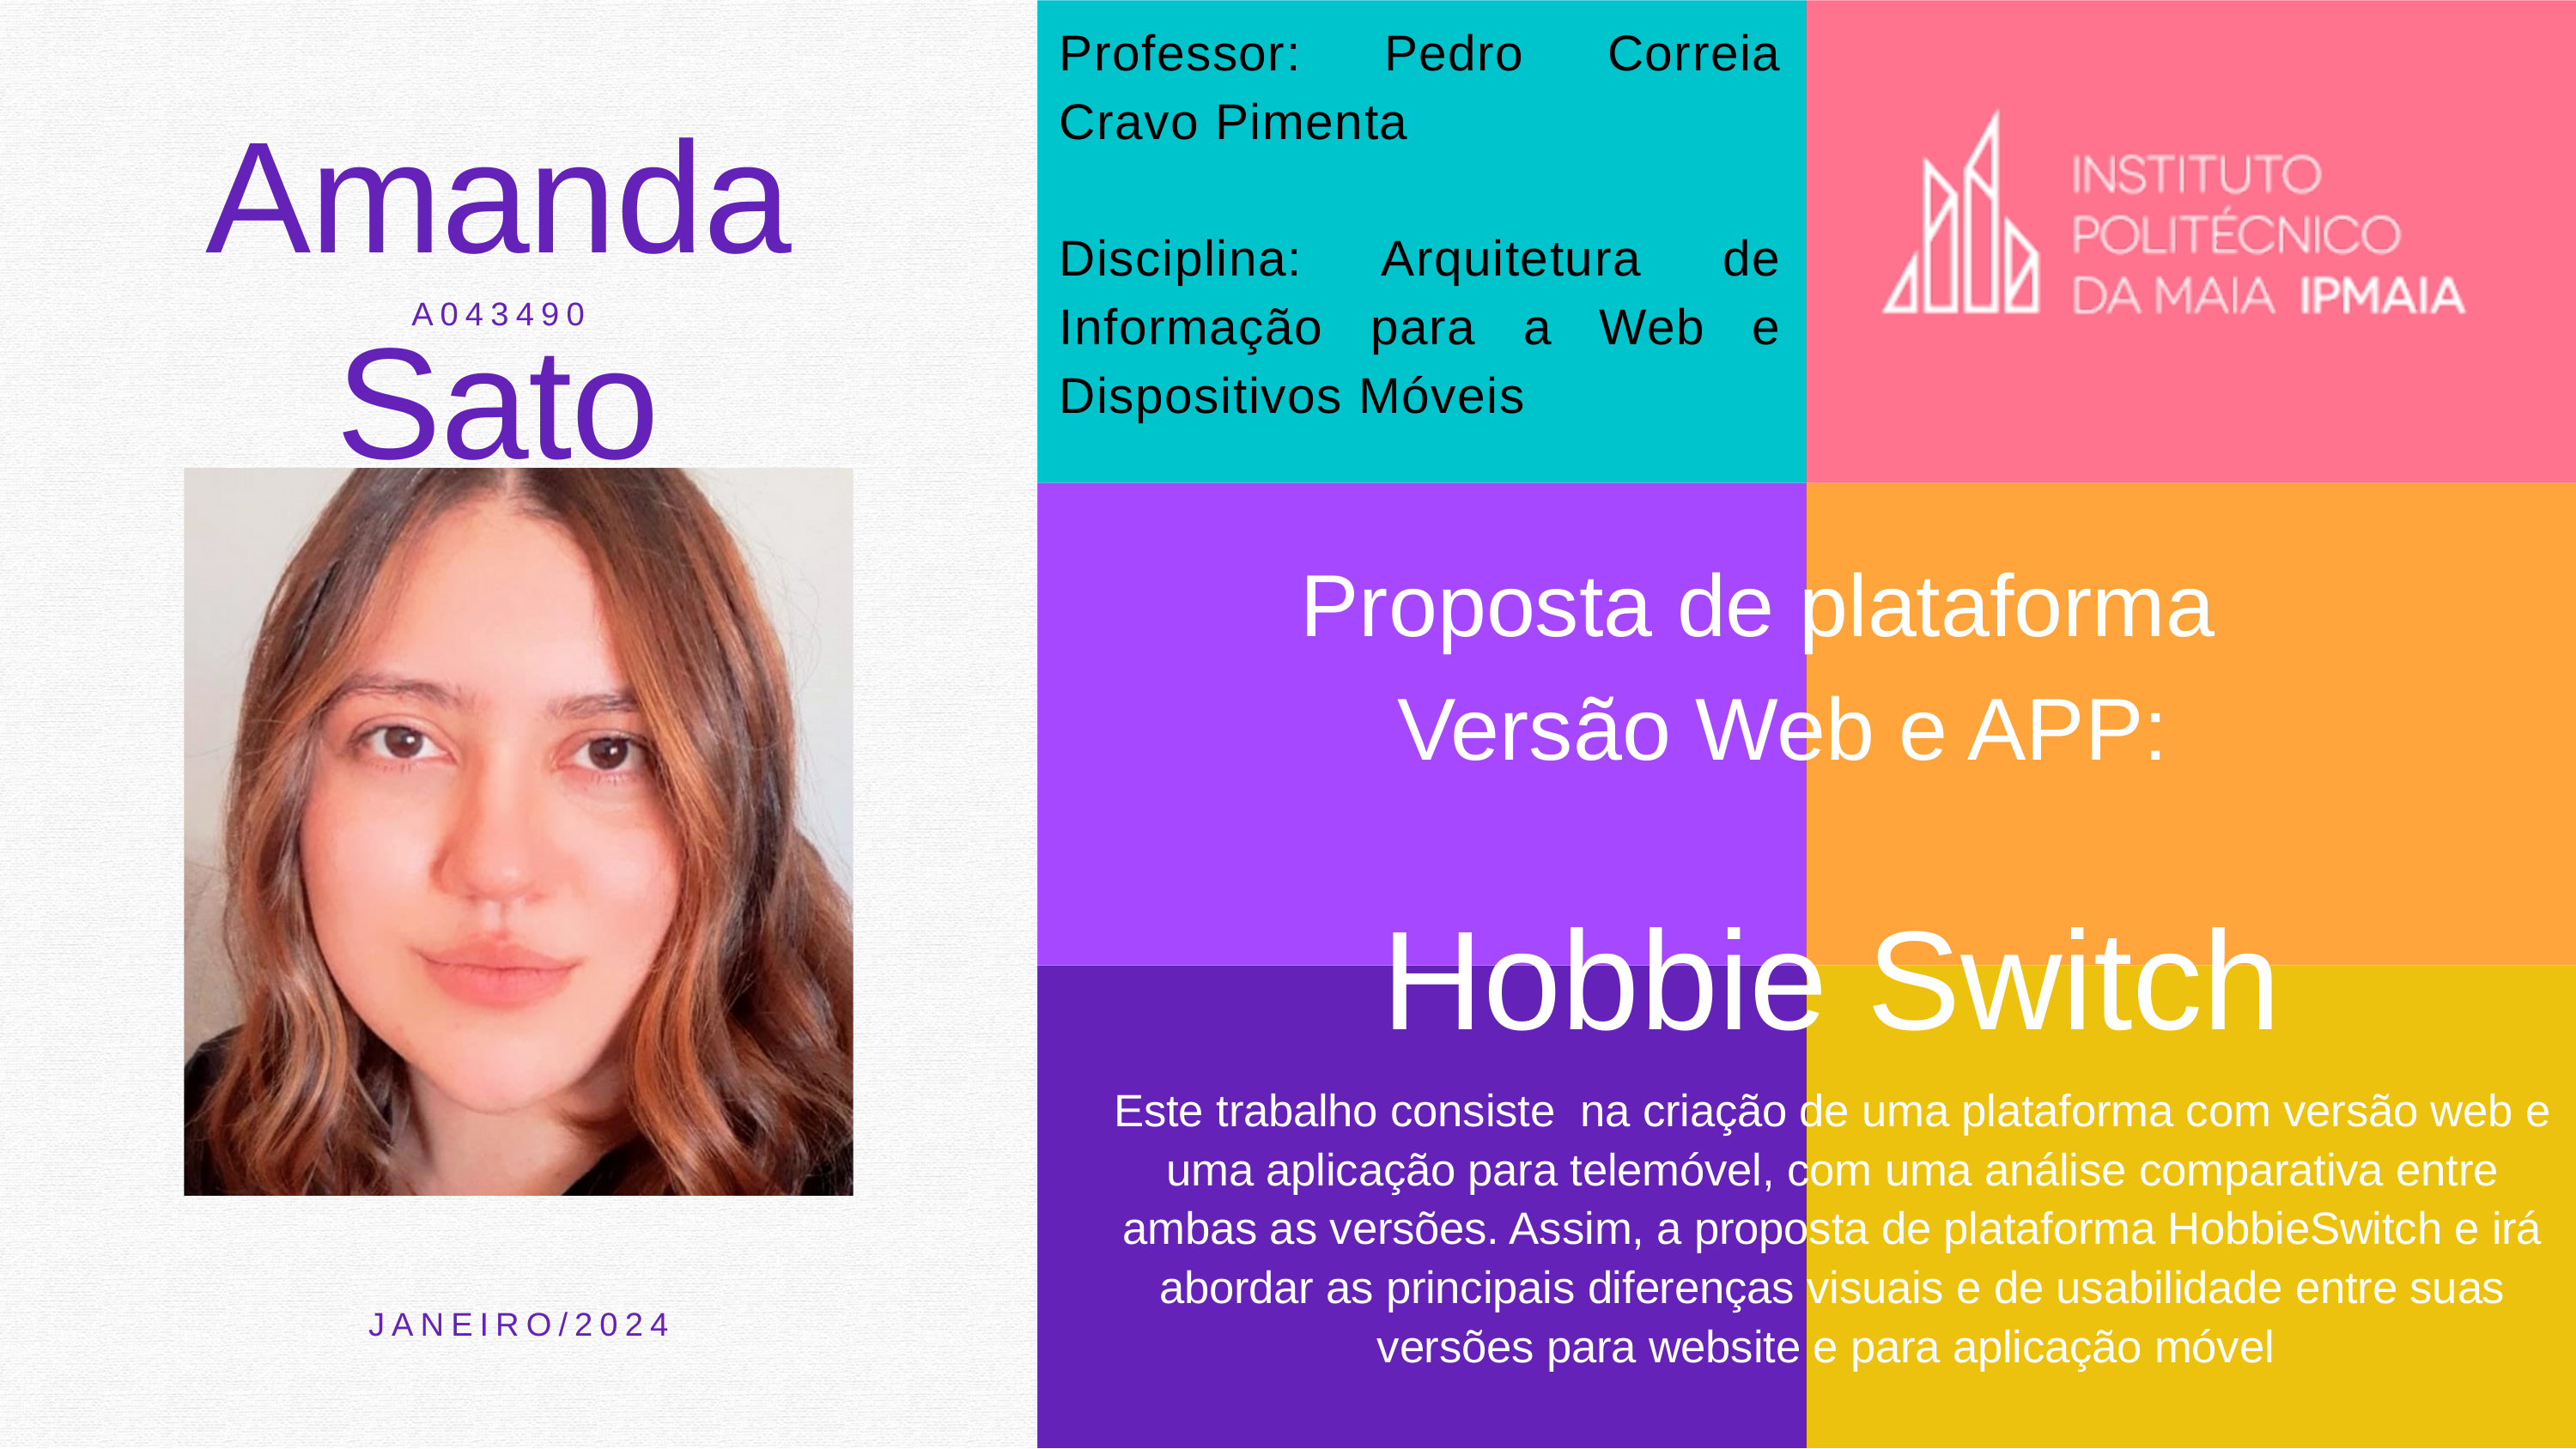

Professor: Pedro Correia Cravo Pimenta

Disciplina: Arquitetura de Informação para a Web e Dispositivos Móveis

Amanda Sato
A043490

Proposta de plataforma
Versão Web e APP:
Hobbie Switch
Este trabalho consiste  na criação de uma plataforma com versão web e uma aplicação para telemóvel, com uma análise comparativa entre ambas as versões. Assim, a proposta de plataforma HobbieSwitch e irá abordar as principais diferenças visuais e de usabilidade entre suas versões para website e para aplicação móvel
JANEIRO/2024